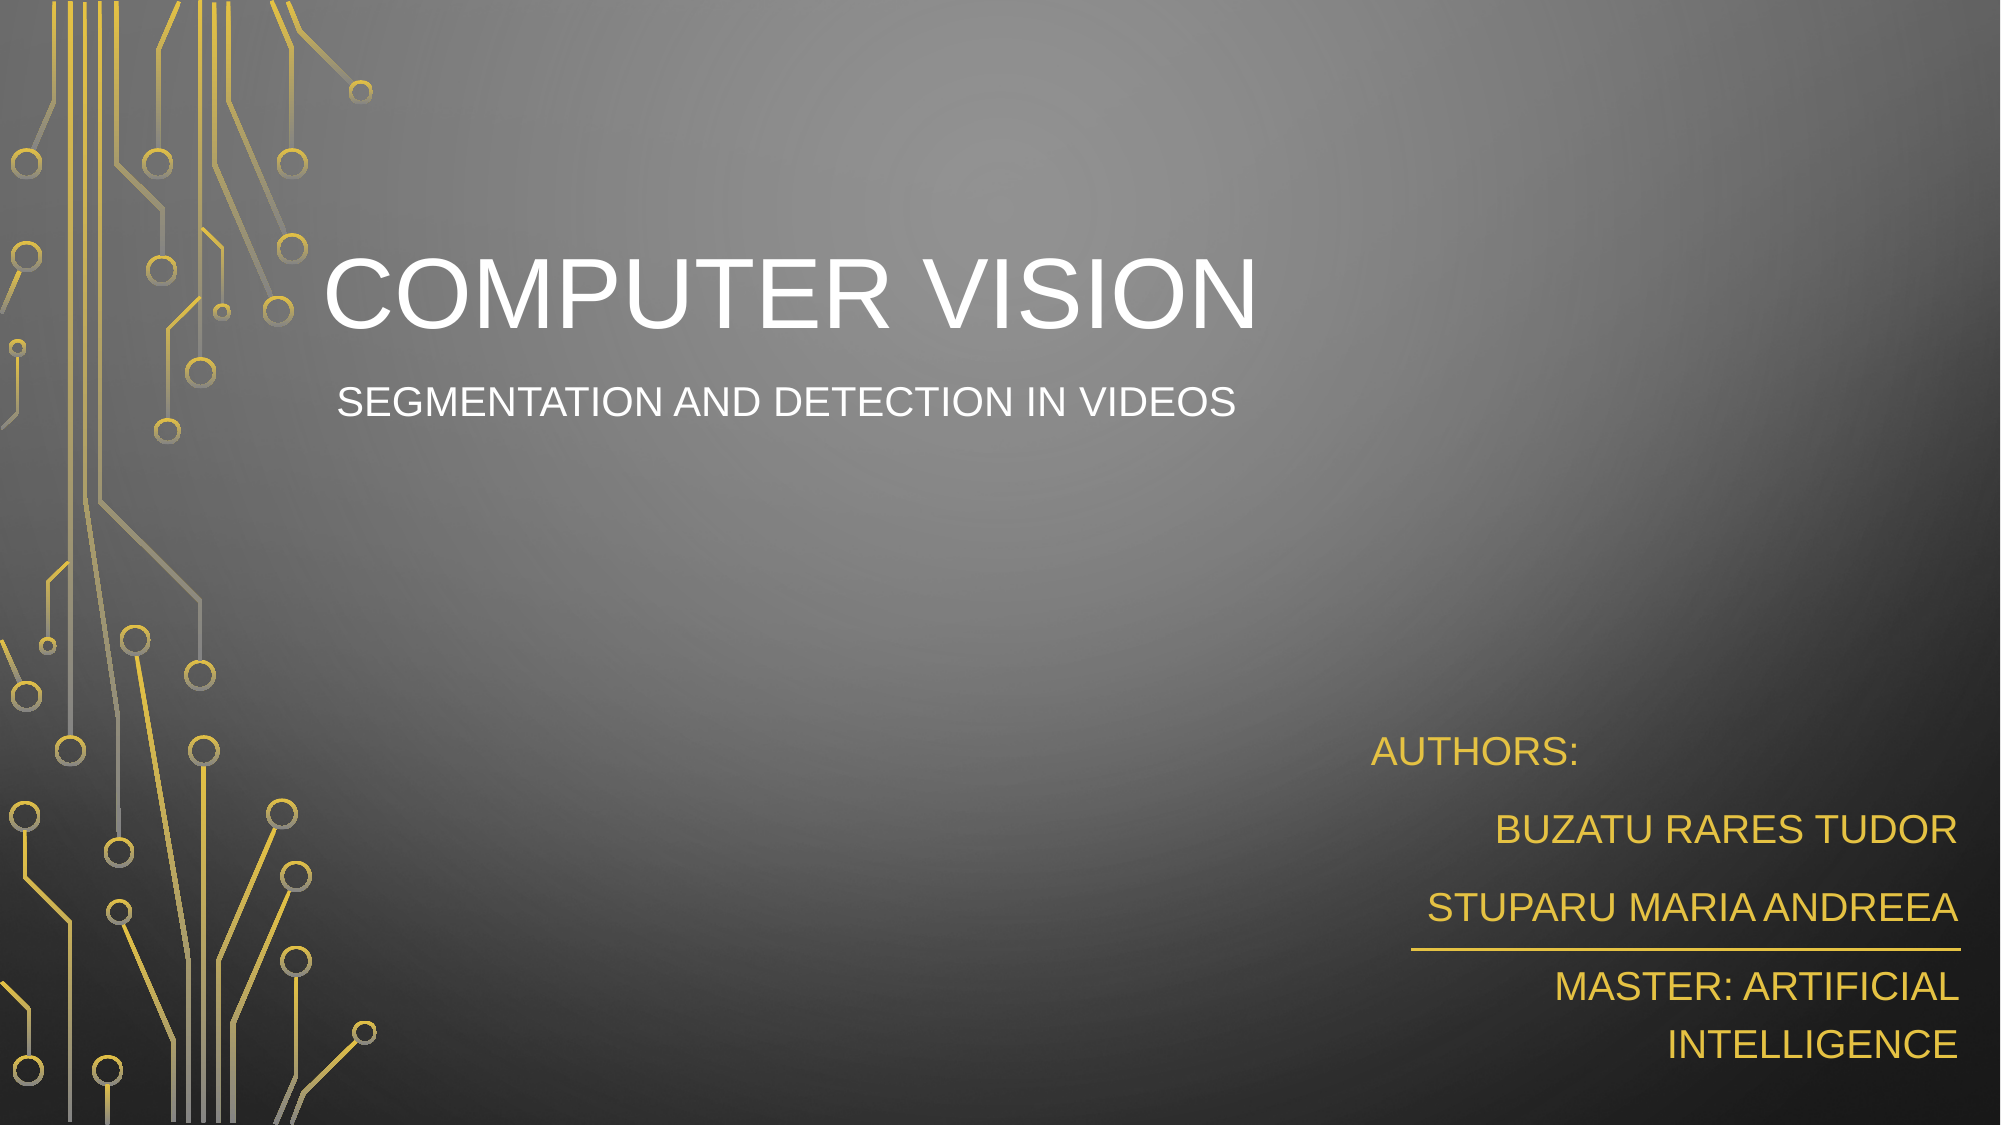

# Computer Vision
Segmentation and detection in videos
Authors:
 Buzatu Rares Tudor
Stuparu Maria Andreea
Master: Artificial Intelligence